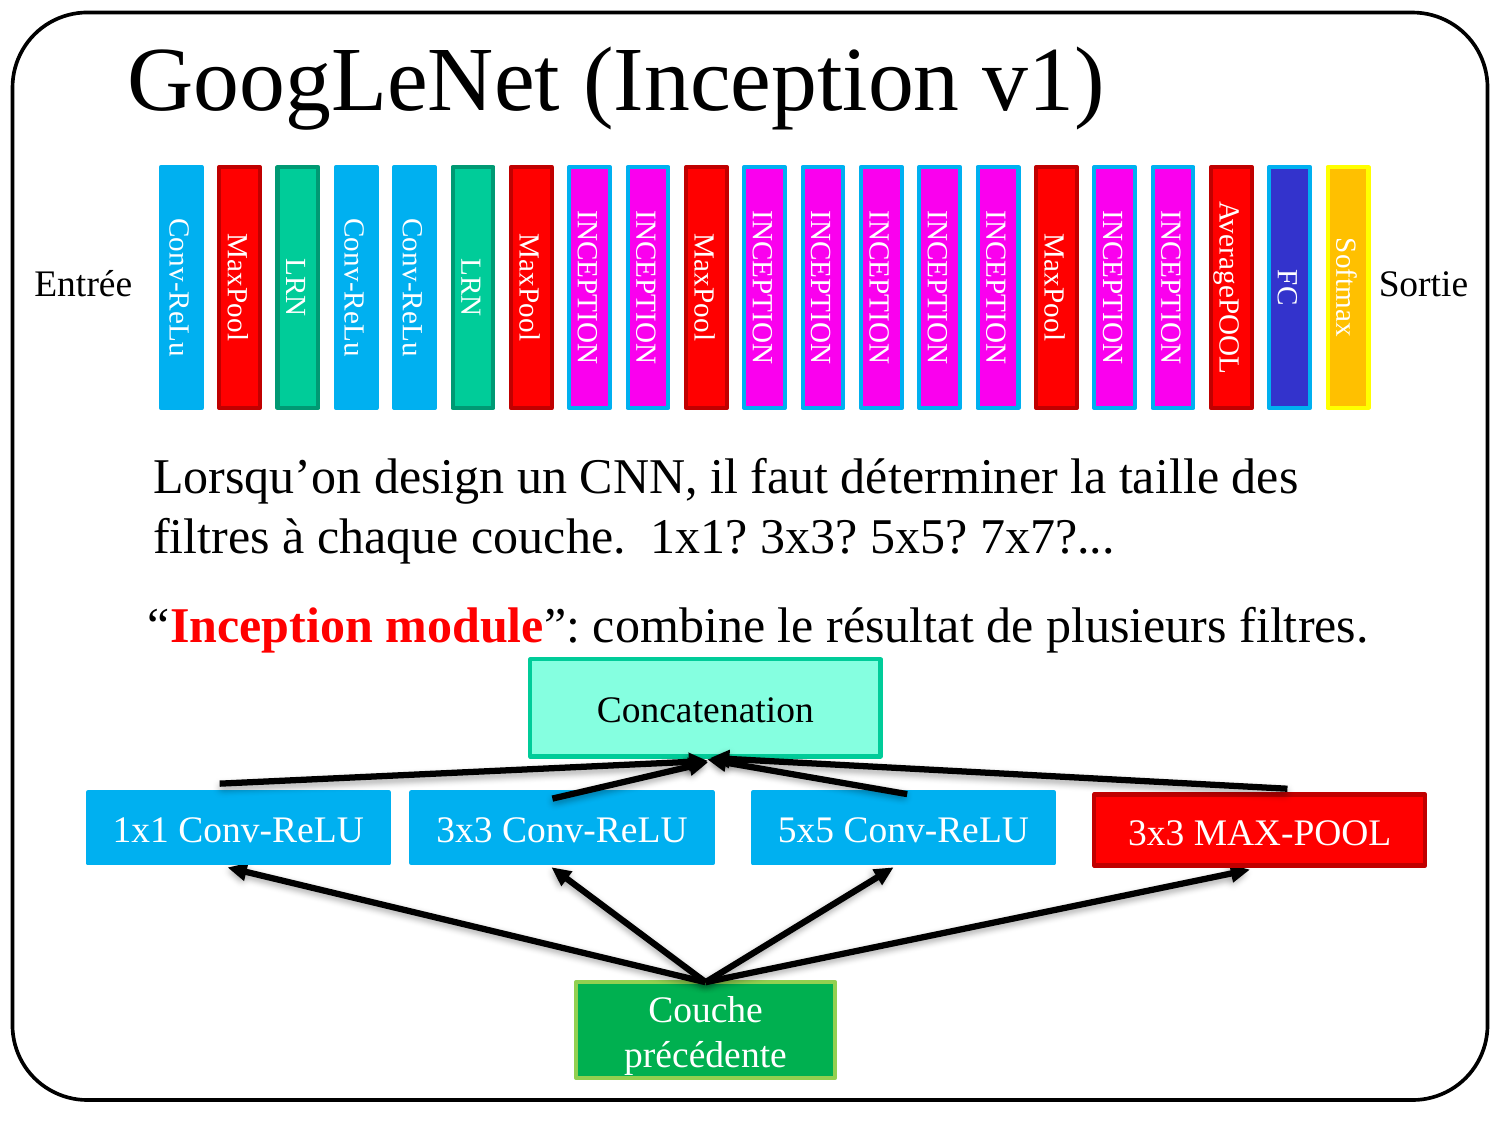

# GoogLeNet (Inception v1)
Entrée
Sortie
Conv-ReLu
MaxPool
LRN
Conv-ReLu
Conv-ReLu
LRN
MaxPool
INCEPTION
INCEPTION
MaxPool
INCEPTION
INCEPTION
INCEPTION
INCEPTION
INCEPTION
MaxPool
INCEPTION
INCEPTION
AveragePOOL
FC
Softmax
Lorsqu’on design un CNN, il faut déterminer la taille des filtres à chaque couche.  1x1? 3x3? 5x5? 7x7?...
“Inception module”: combine le résultat de plusieurs filtres.
Concatenation
1x1 Conv-ReLU
3x3 Conv-ReLU
5x5 Conv-ReLU
3x3 MAX-POOL
Couche précédente